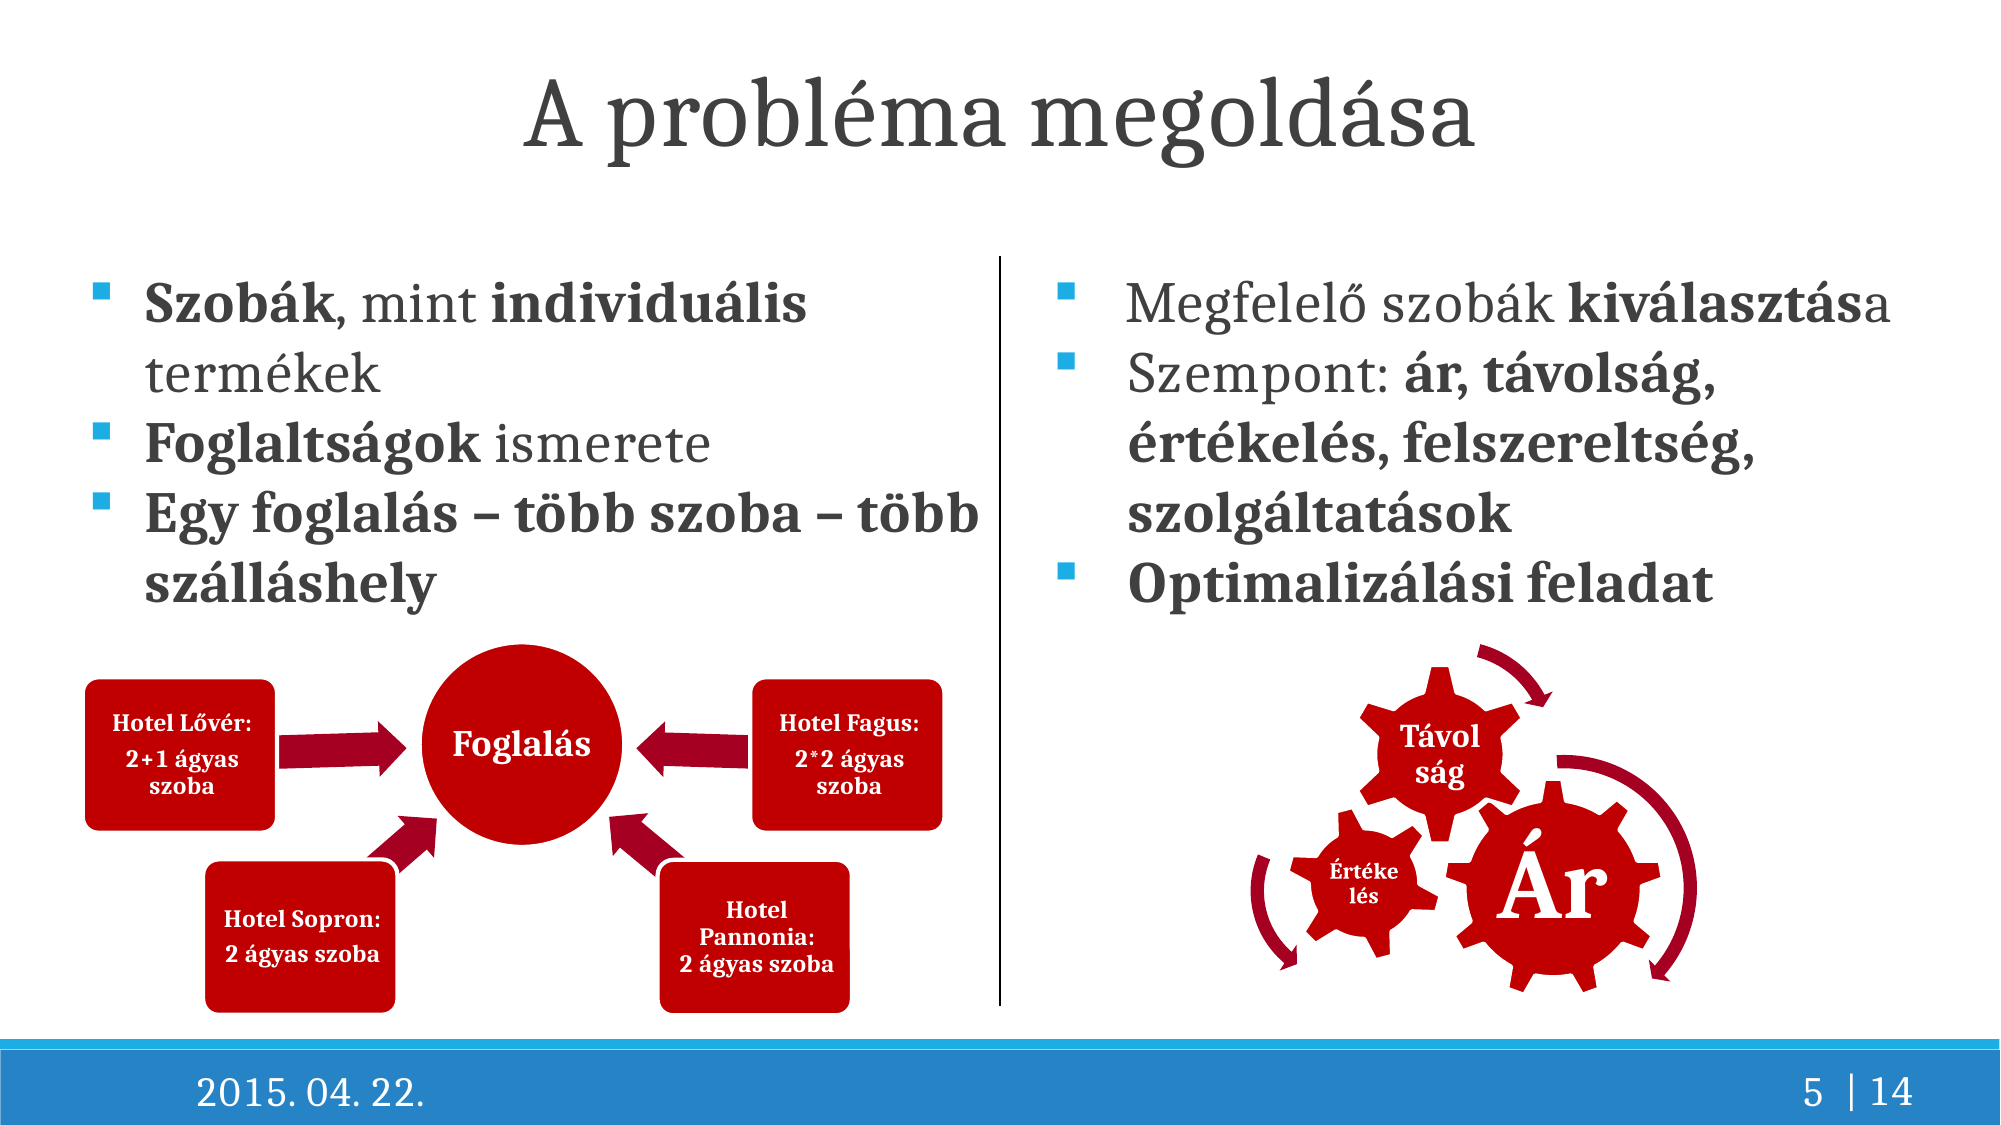

# A probléma megoldása
Szobák, mint individuális termékek
Foglaltságok ismerete
Egy foglalás – több szoba – több szálláshely

Megfelelő szobák kiválasztása
Szempont: ár, távolság,  értékelés, felszereltség, szolgáltatások
Optimalizálási feladat
Ár
Távolság
Értékelés
Foglalás
Hotel Sopron:
2 ágyas szoba
Hotel Lővér:
2+1 ágyas szoba
Hotel Fagus:
2*2 ágyas szoba
Hotel Pannonia:
2 ágyas szoba
| 14
2015. 04. 22.
5